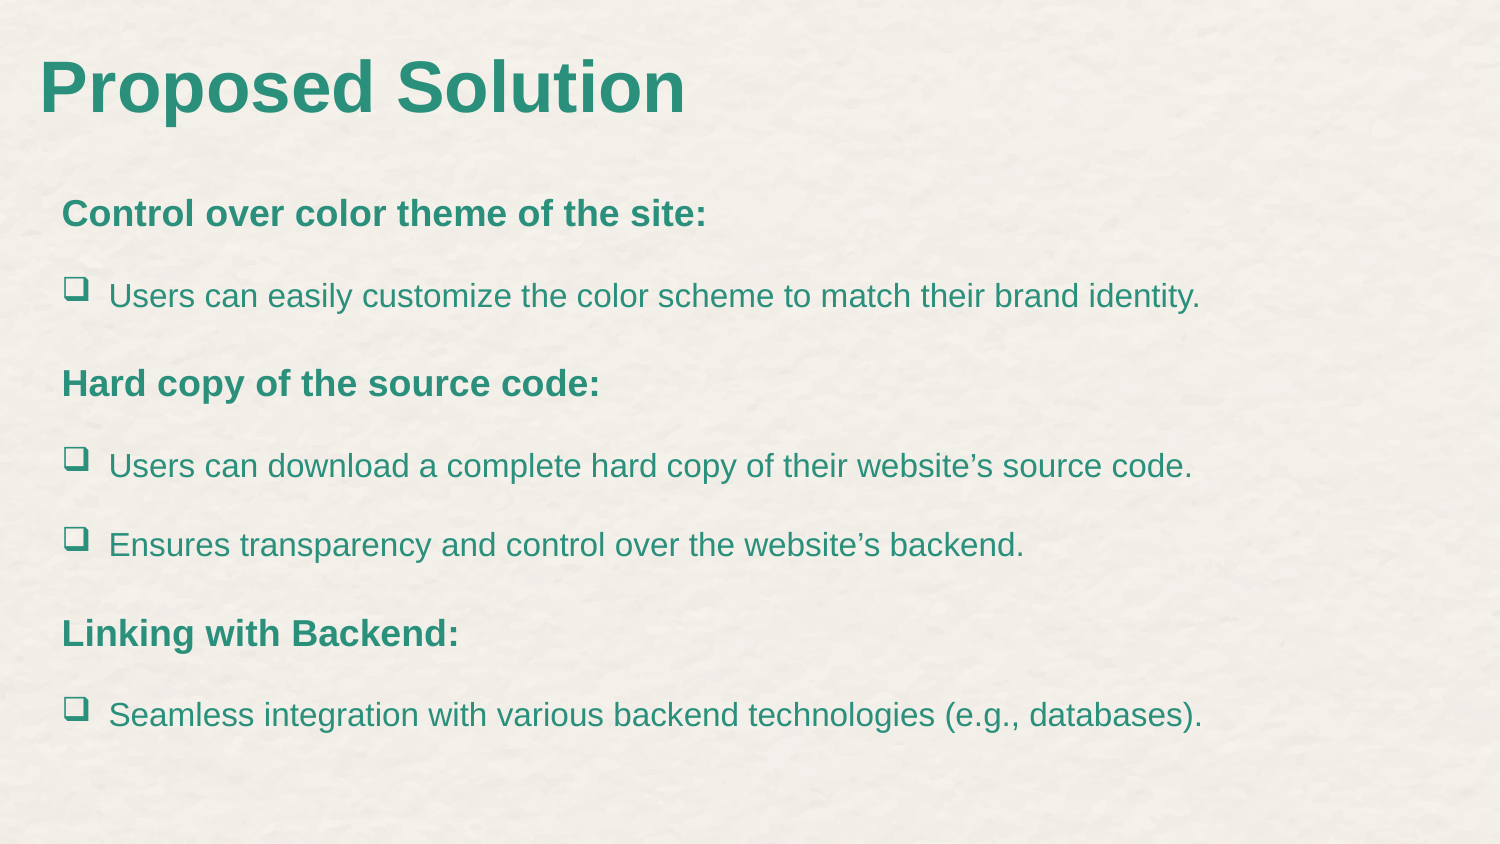

# Proposed Solution

Control over color theme of the site:
Users can easily customize the color scheme to match their brand identity.
Hard copy of the source code:
Users can download a complete hard copy of their website’s source code.
Ensures transparency and control over the website’s backend.
Linking with Backend:
Seamless integration with various backend technologies (e.g., databases).